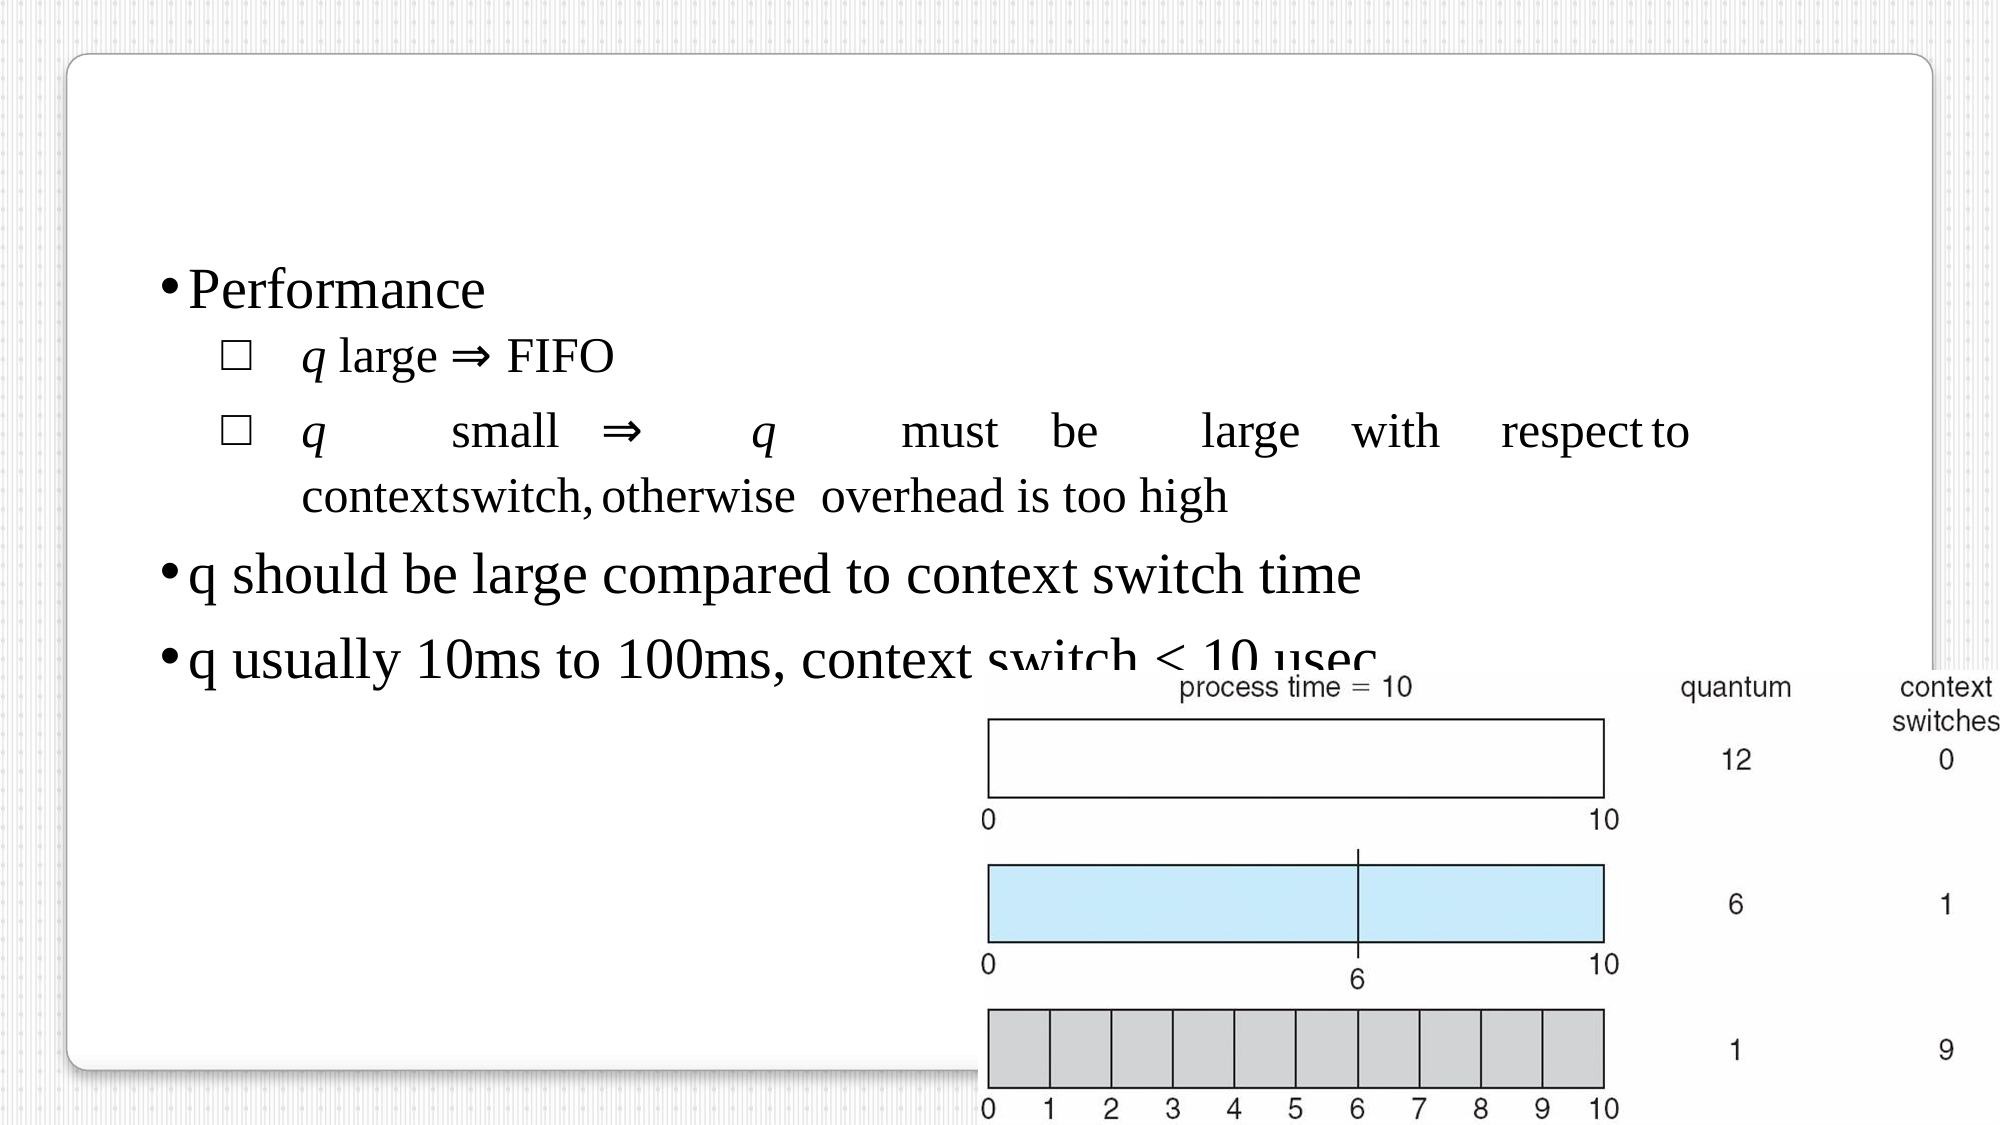

Performance
q large ⇒ FIFO
q	small	⇒	q	must	be	large	with	respect	to	context	switch,	otherwise  overhead is too high
q should be large compared to context switch time
q usually 10ms to 100ms, context switch < 10 usec